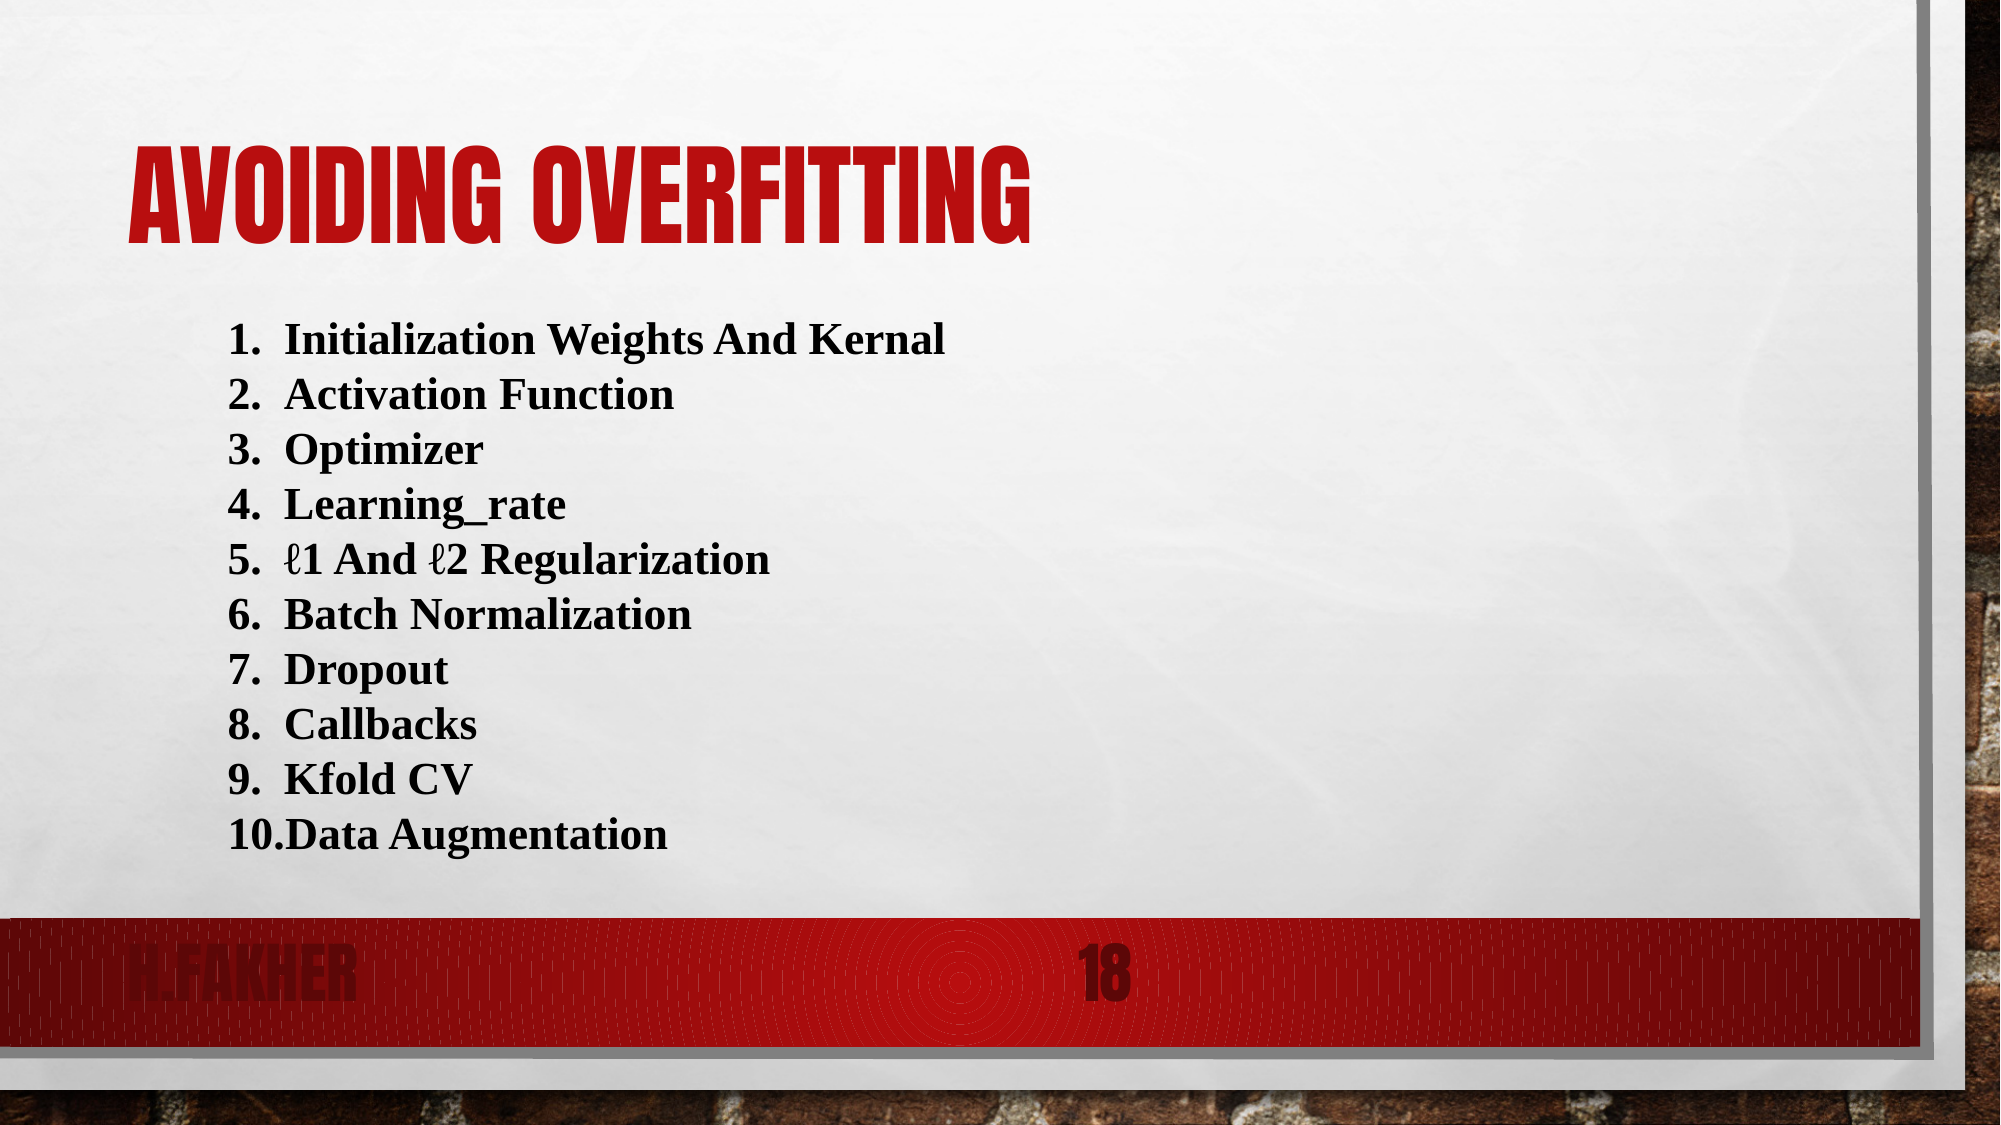

# Avoiding Overfitting
Initialization Weights And Kernal
Activation Function
Optimizer
Learning_rate
ℓ1 And ℓ2 Regularization
Batch Normalization
Dropout
Callbacks
Kfold CV
Data Augmentation
H.Fakher
18